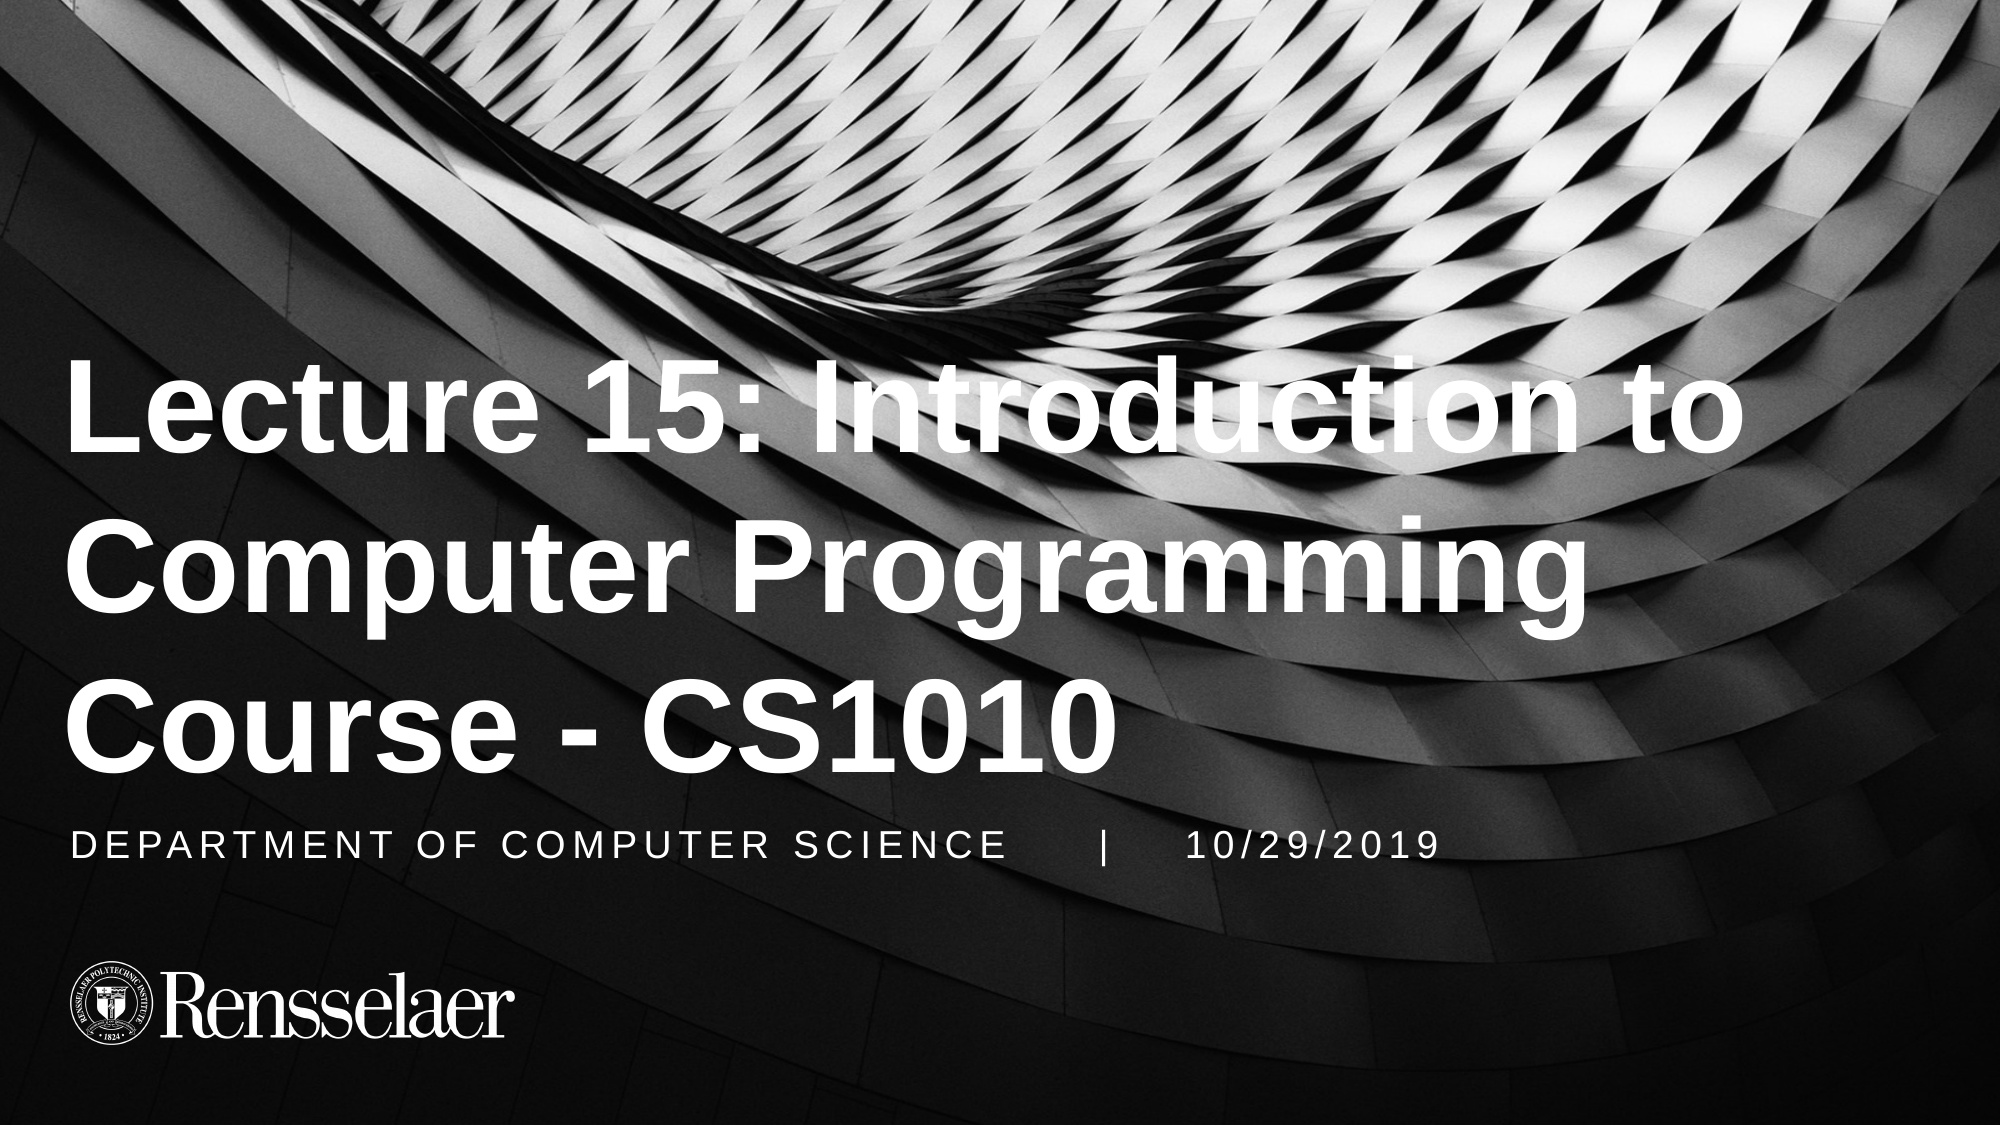

# Lecture 15: Introduction to Computer Programming Course - CS1010
DEPARTMENT OF COMPUTER SCIENCE     |    10/29/2019